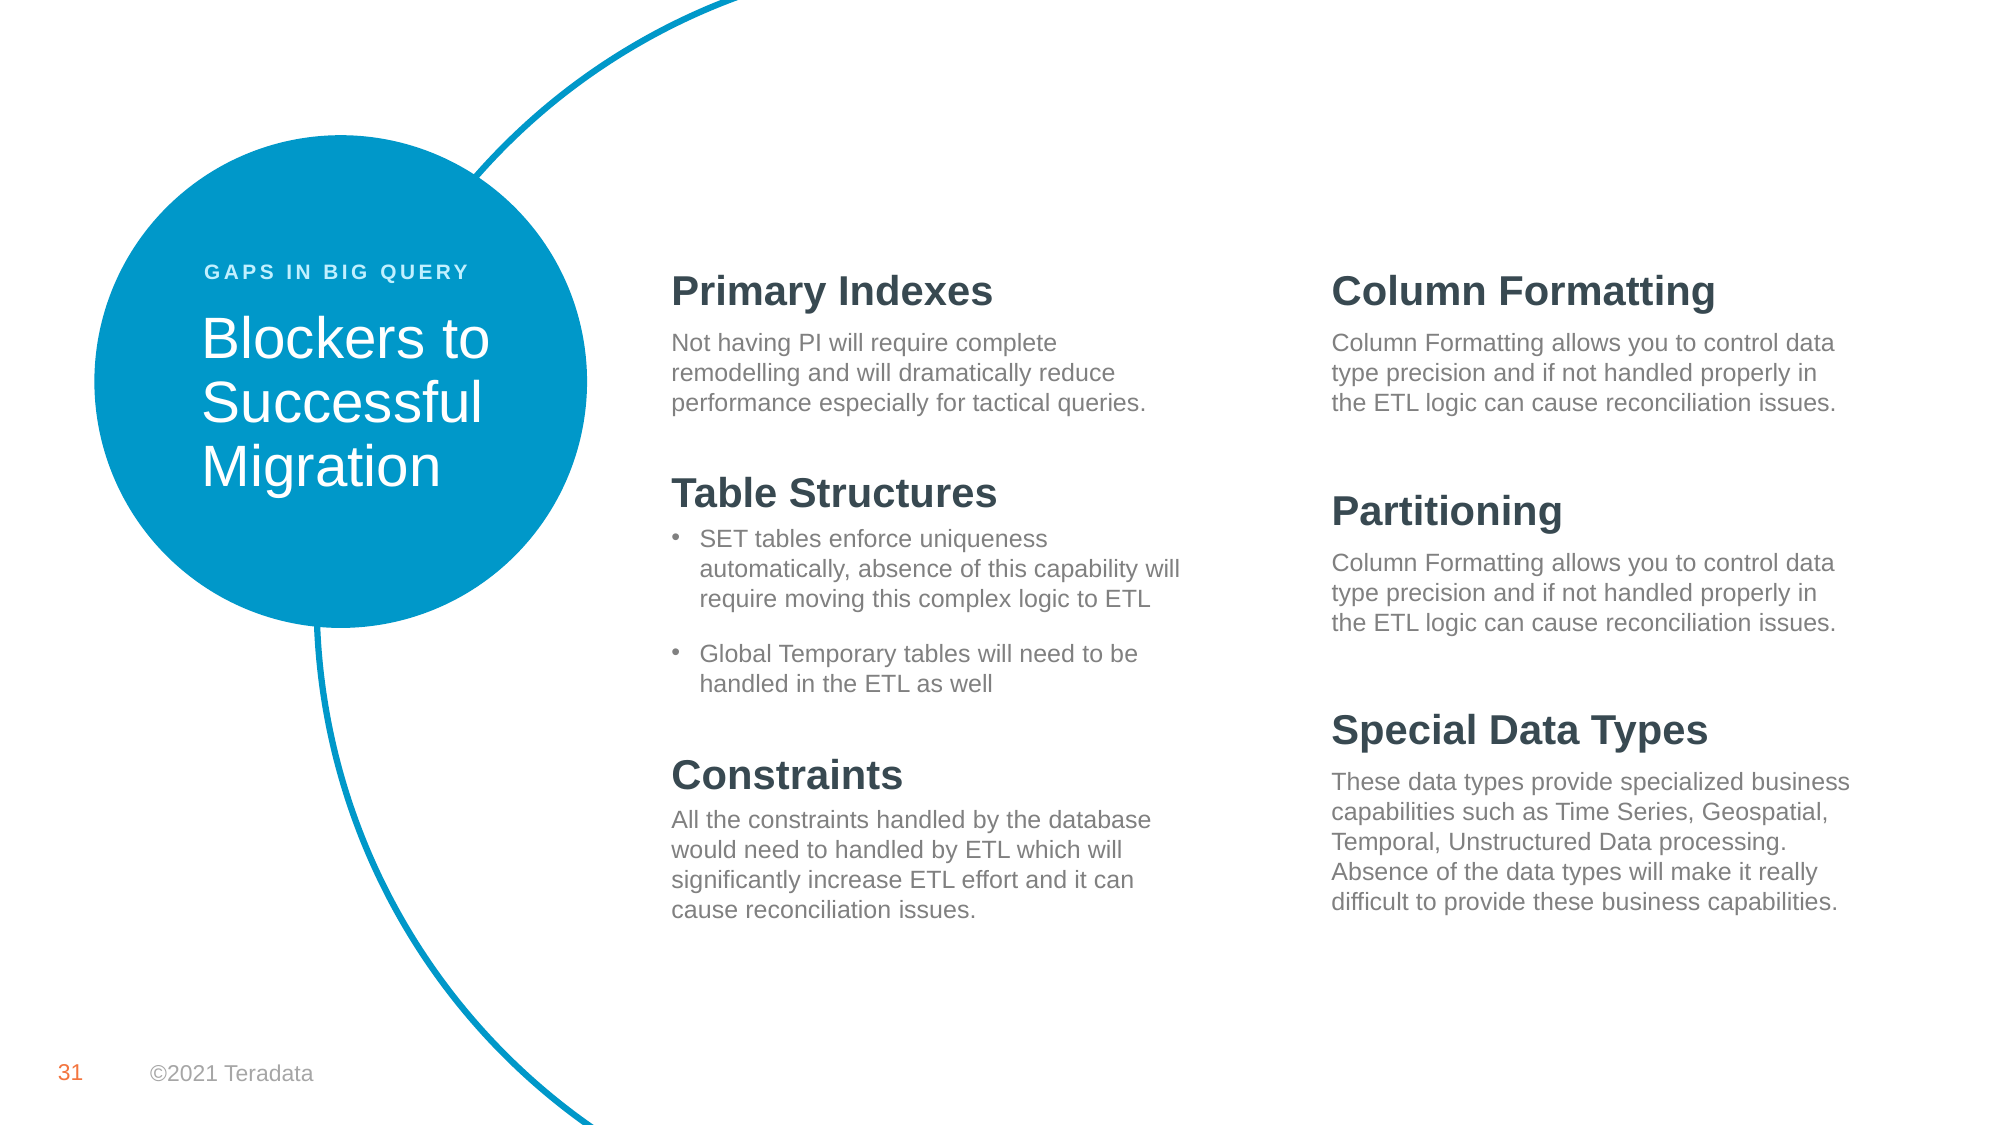

GAPS IN BIG QUERY
Blockers to
Successful
Migration
Primary Indexes
Not having PI will require complete remodelling and will dramatically reduce performance especially for tactical queries.
Column Formatting
Column Formatting allows you to control data type precision and if not handled properly in the ETL logic can cause reconciliation issues.

Table Structures
SET tables enforce uniqueness automatically, absence of this capability will require moving this complex logic to ETL
Global Temporary tables will need to be handled in the ETL as well
Partitioning
Column Formatting allows you to control data type precision and if not handled properly in the ETL logic can cause reconciliation issues.
Special Data Types
These data types provide specialized business capabilities such as Time Series, Geospatial, Temporal, Unstructured Data processing. Absence of the data types will make it really difficult to provide these business capabilities.
Constraints
All the constraints handled by the database would need to handled by ETL which will significantly increase ETL effort and it can cause reconciliation issues.